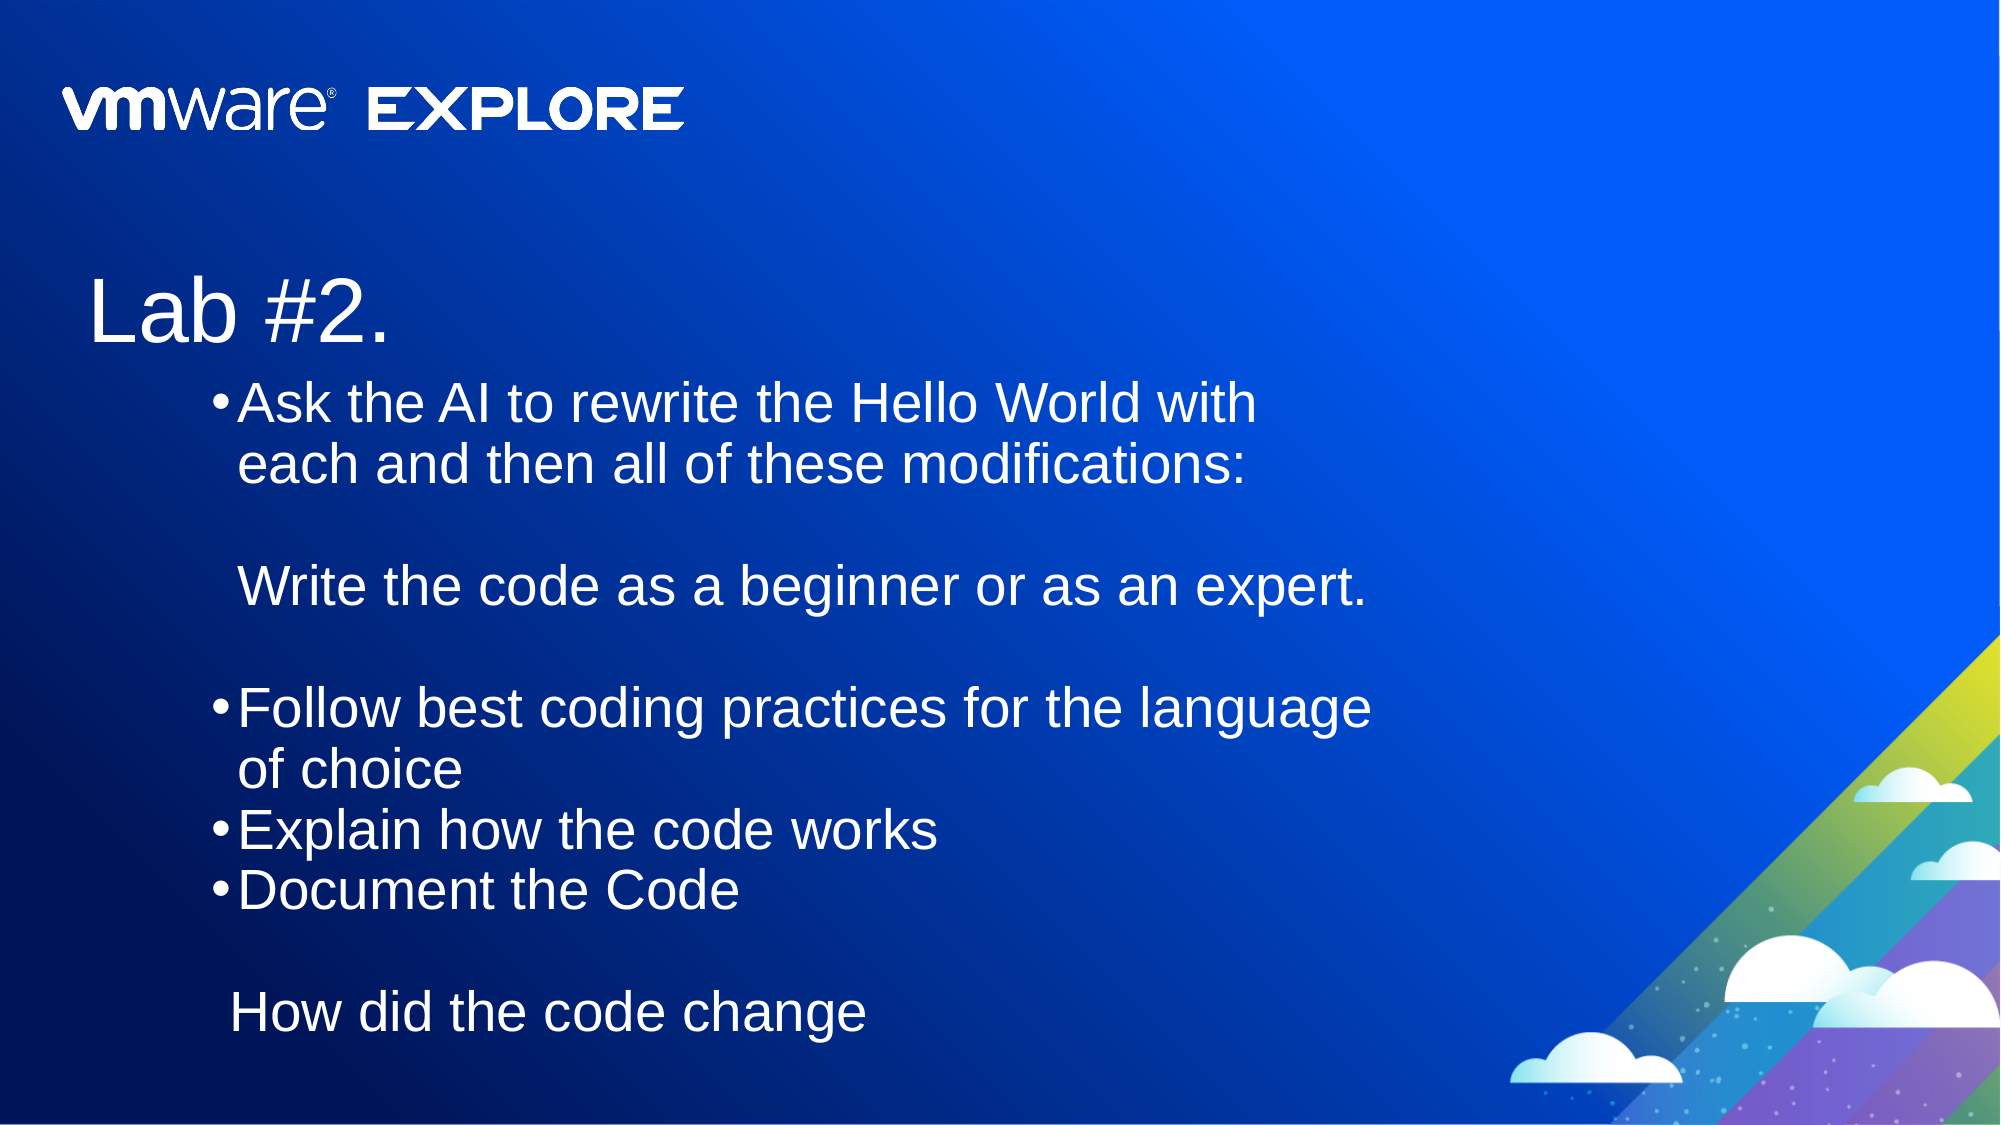

# Lab #2.
Ask the AI to rewrite the Hello World with each and then all of these modifications:
Write the code as a beginner or as an expert.
Follow best coding practices for the language of choice
Explain how the code works
Document the Code

How did the code change